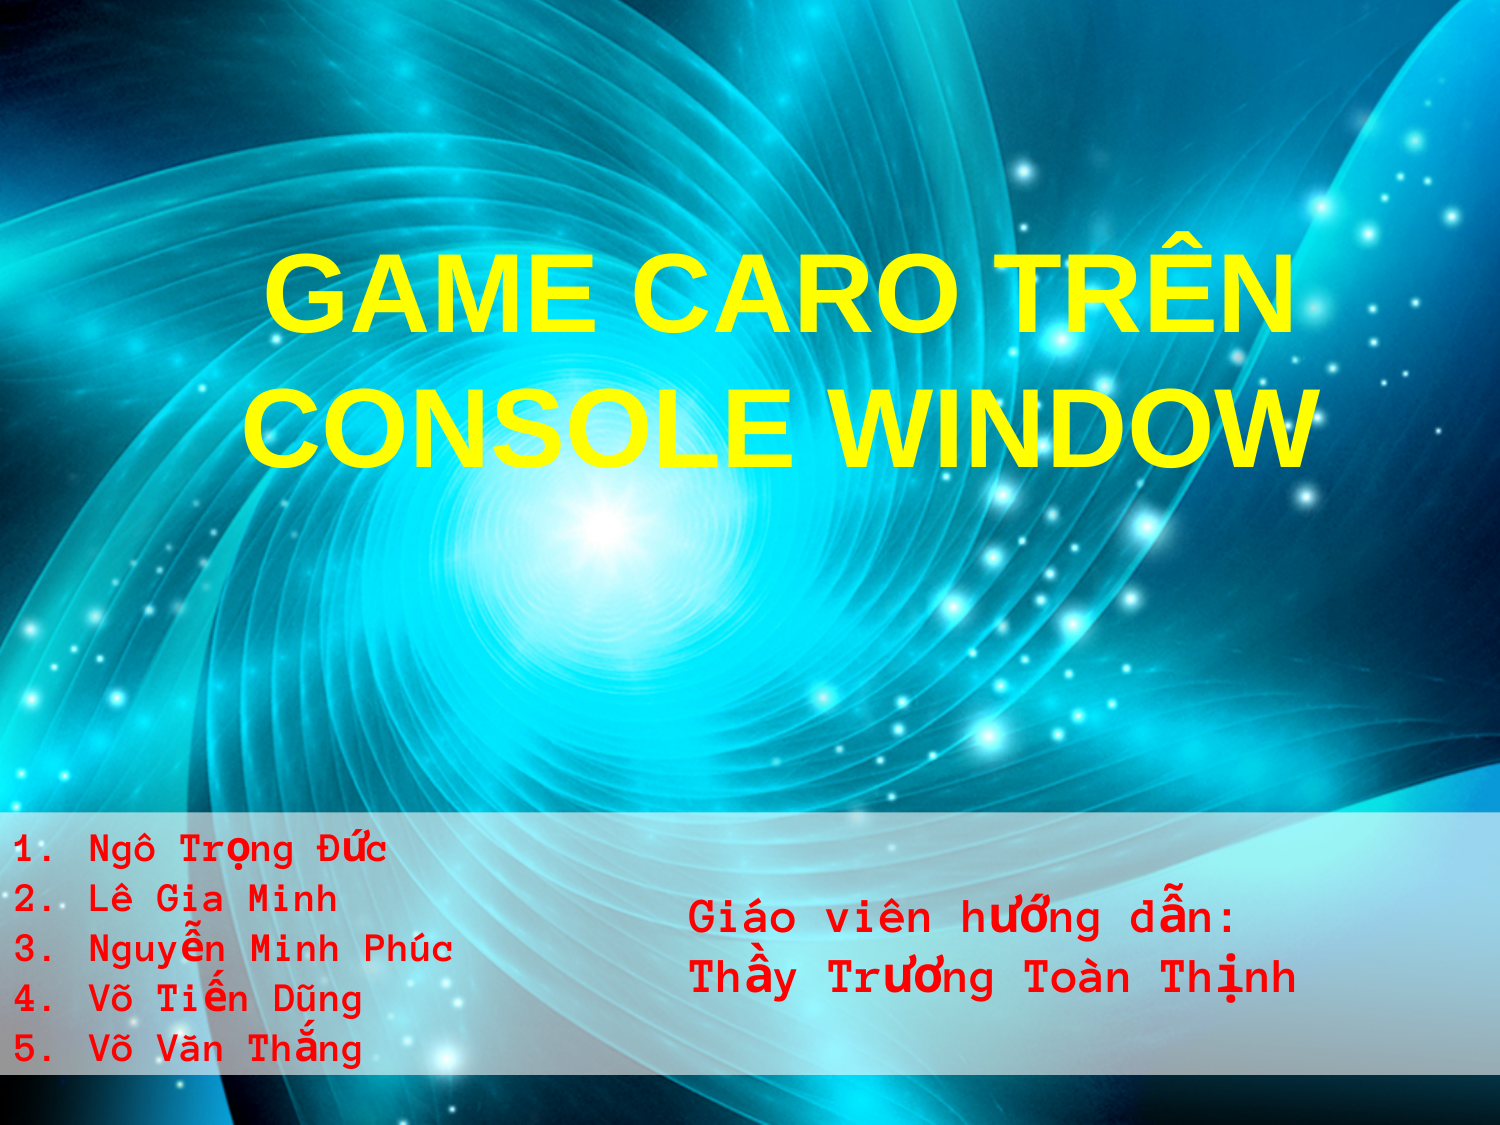

GAME CARO TRÊN CONSOLE WINDOW

Ngô Trọng Đức
Lê Gia Minh
Nguyễn Minh Phúc
Võ Tiến Dũng
Võ Văn Thắng

Giáo viên hướng dẫn:
Thầy Trương Toàn Thịnh